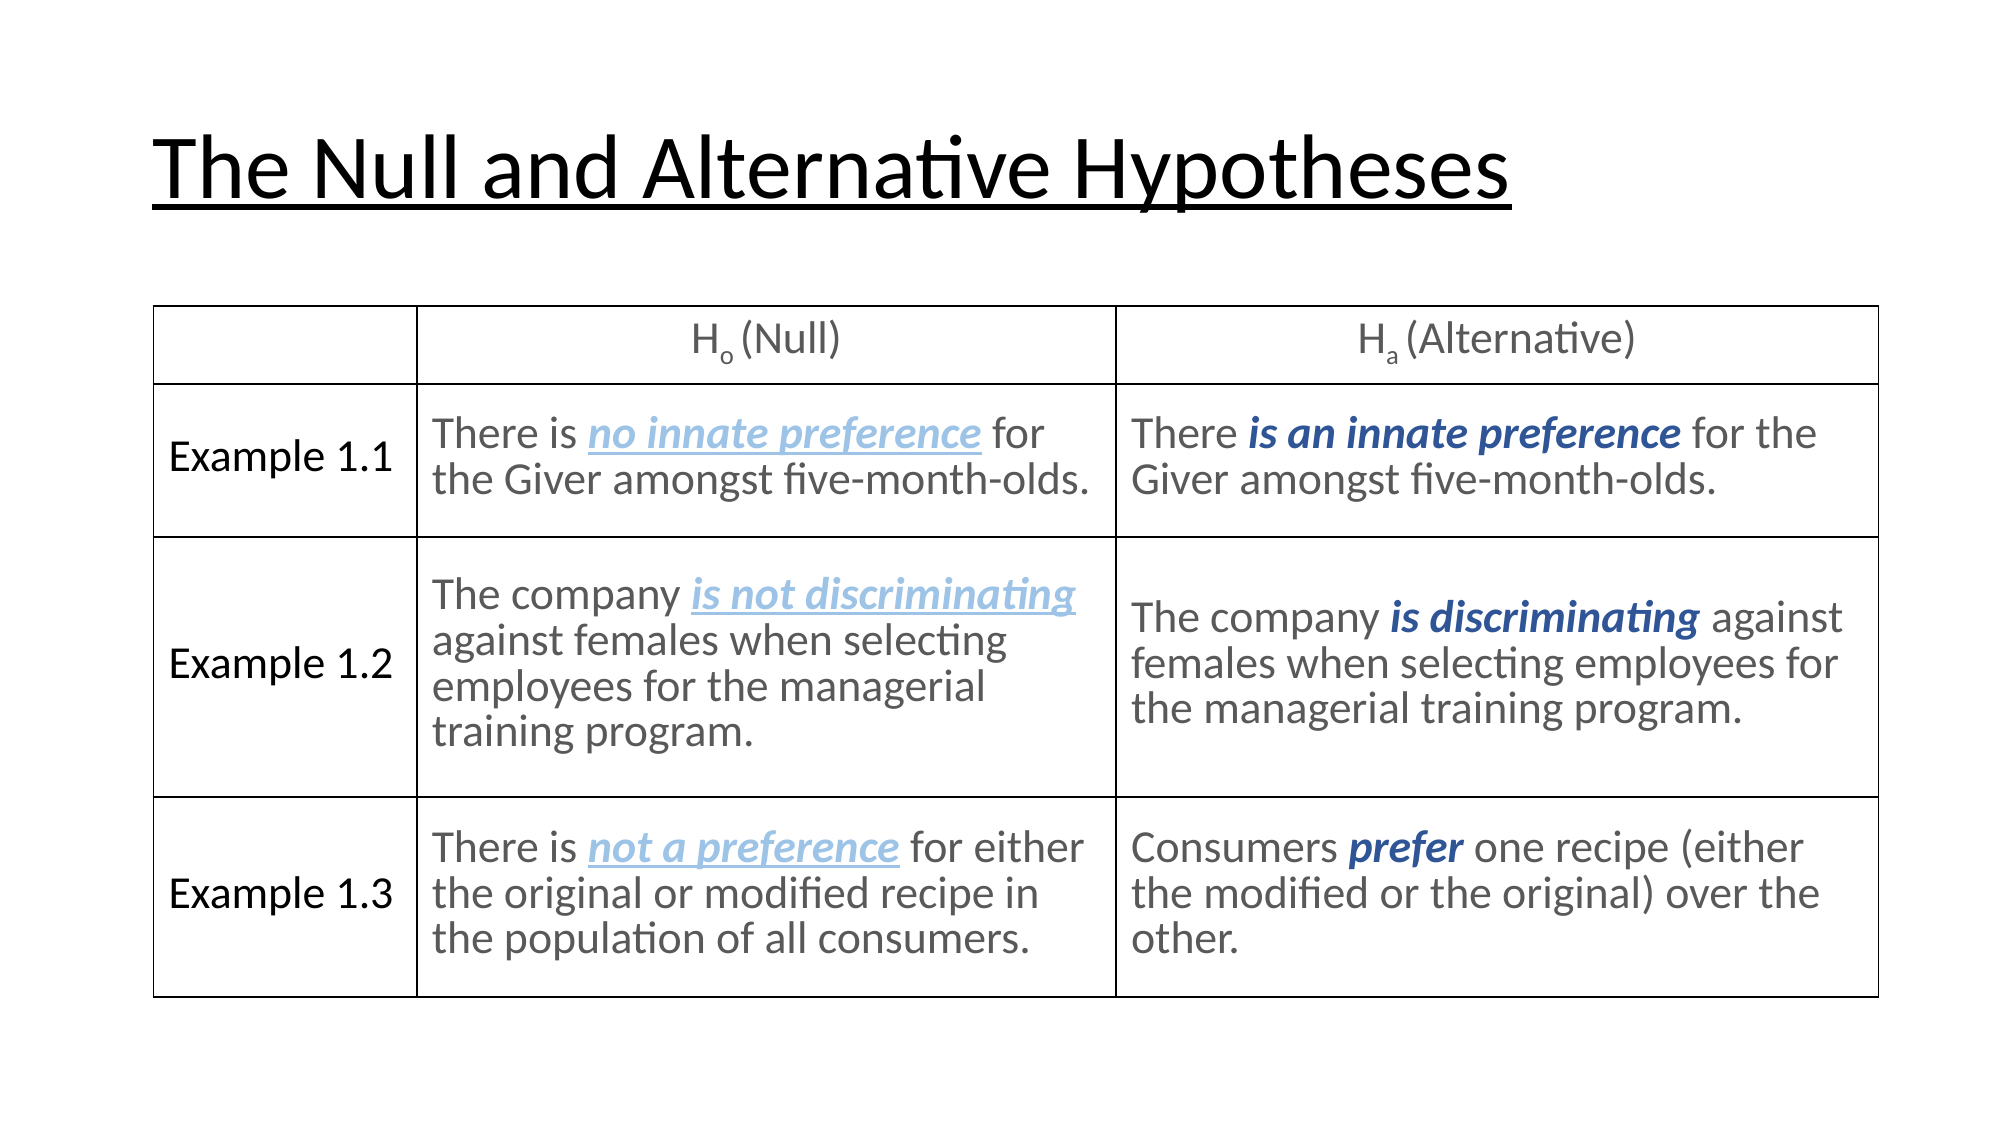

# The Null and Alternative Hypotheses
|  | Ho (Null) | Ha (Alternative) |
| --- | --- | --- |
| Example 1.1 | There is no innate preference for the Giver amongst five-month-olds. | There is an innate preference for the Giver amongst five-month-olds. |
| Example 1.2 | The company is not discriminating against females when selecting employees for the managerial training program. | The company is discriminating against females when selecting employees for the managerial training program. |
| Example 1.3 | There is not a preference for either the original or modified recipe in the population of all consumers. | Consumers prefer one recipe (either the modified or the original) over the other. |